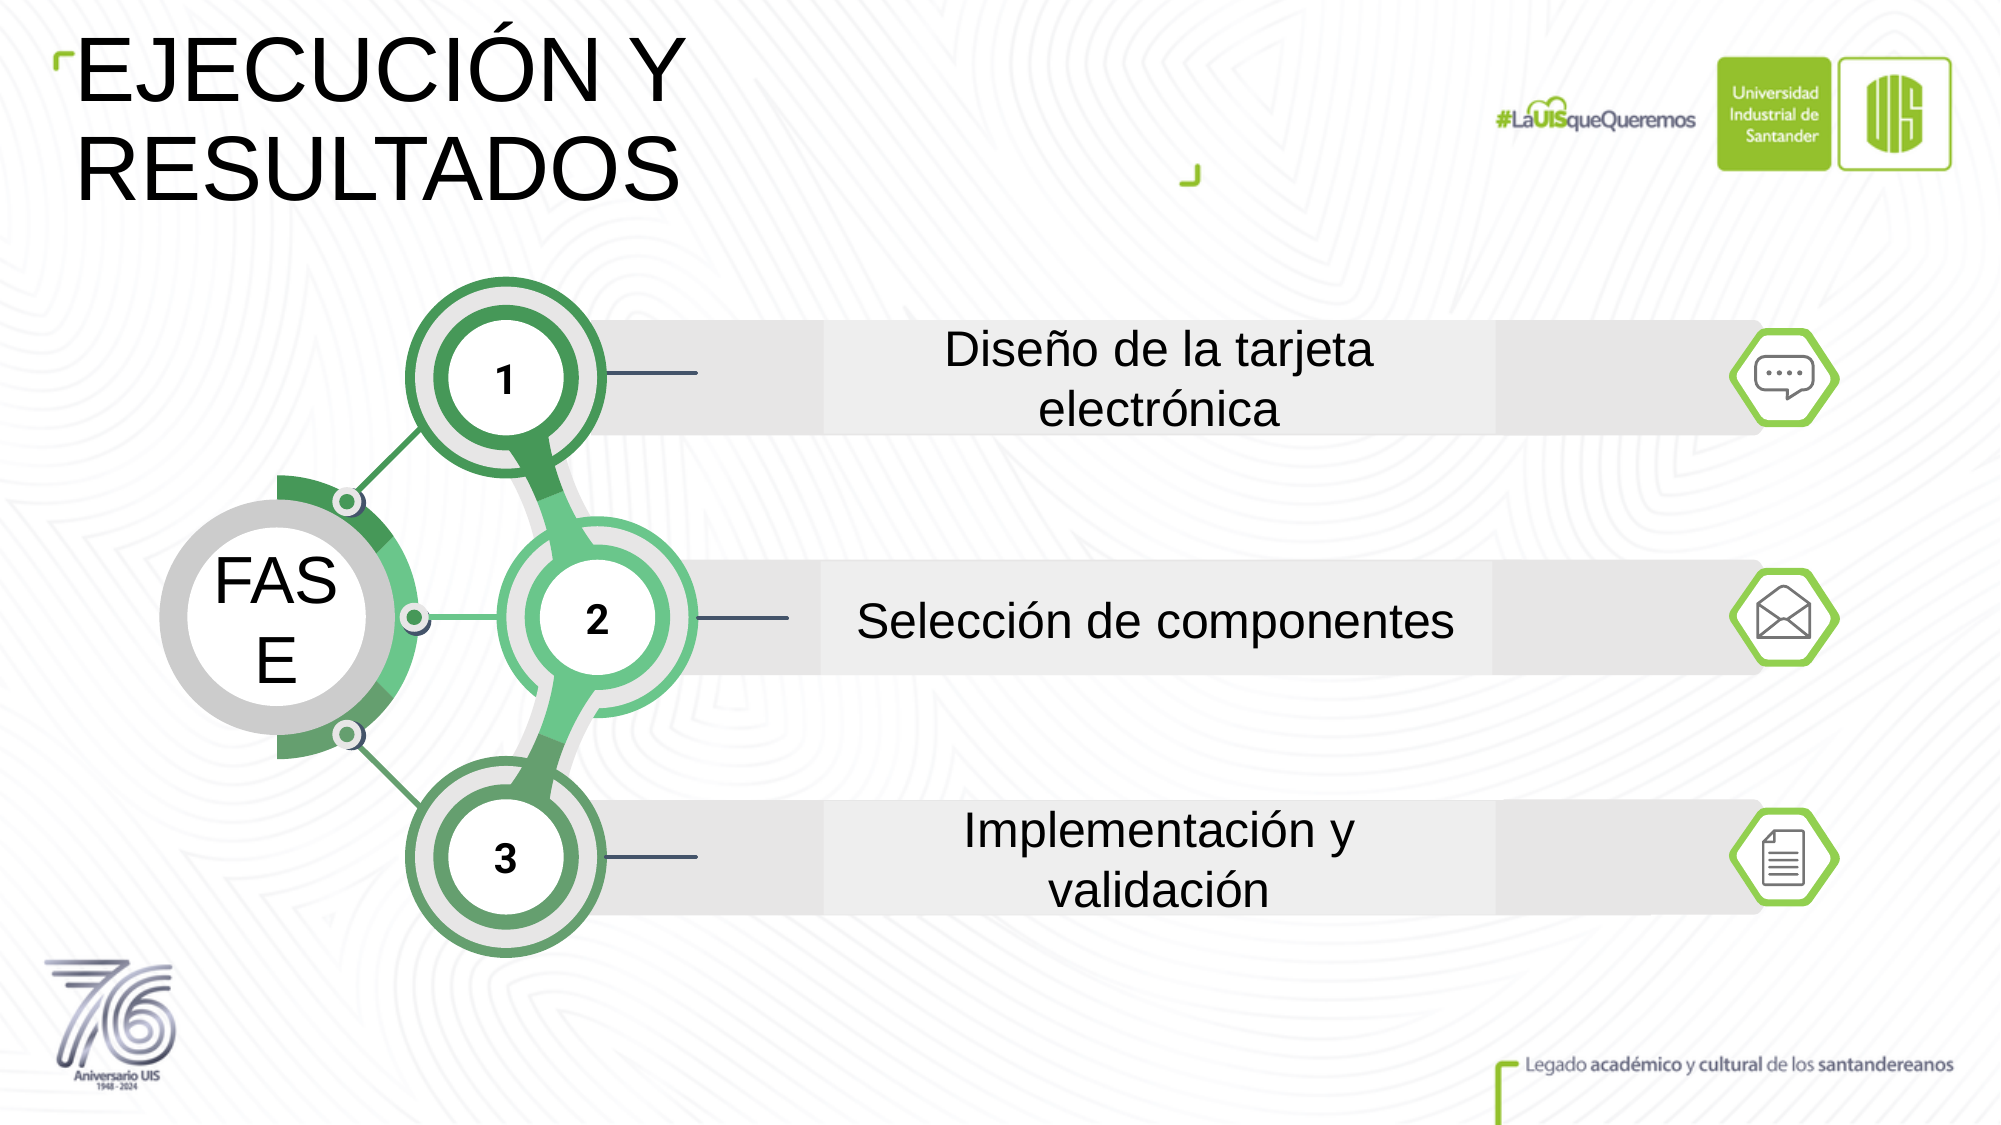

# EJECUCIÓN Y RESULTADOS

1

Diseño de la tarjeta electrónica

2

FASE

Selección de componentes

3

Implementación y validación